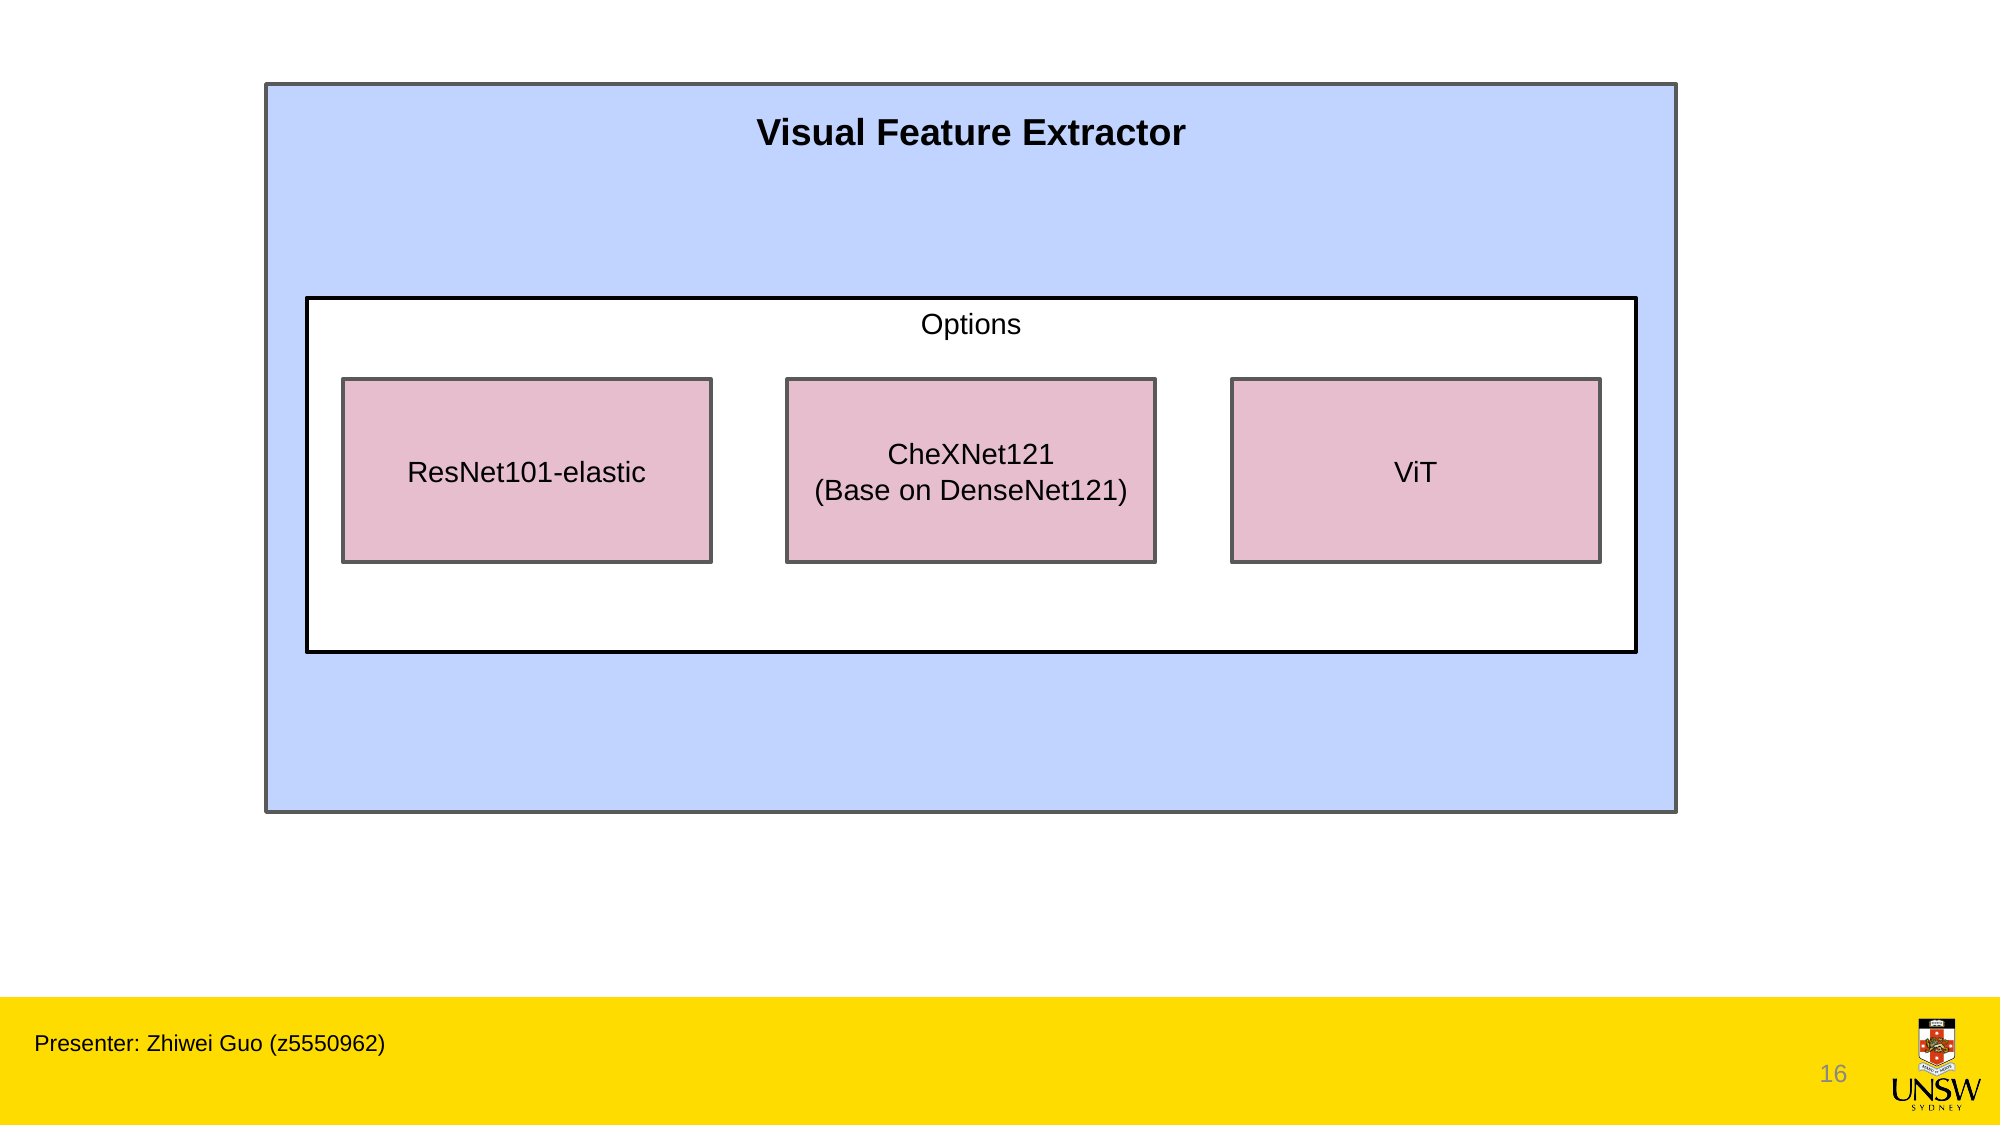

Visual Feature Extractor

Options

ResNet101-elastic
CheXNet121
(Base on DenseNet121)
ViT
Presenter: Zhiwei Guo (z5550962)
16